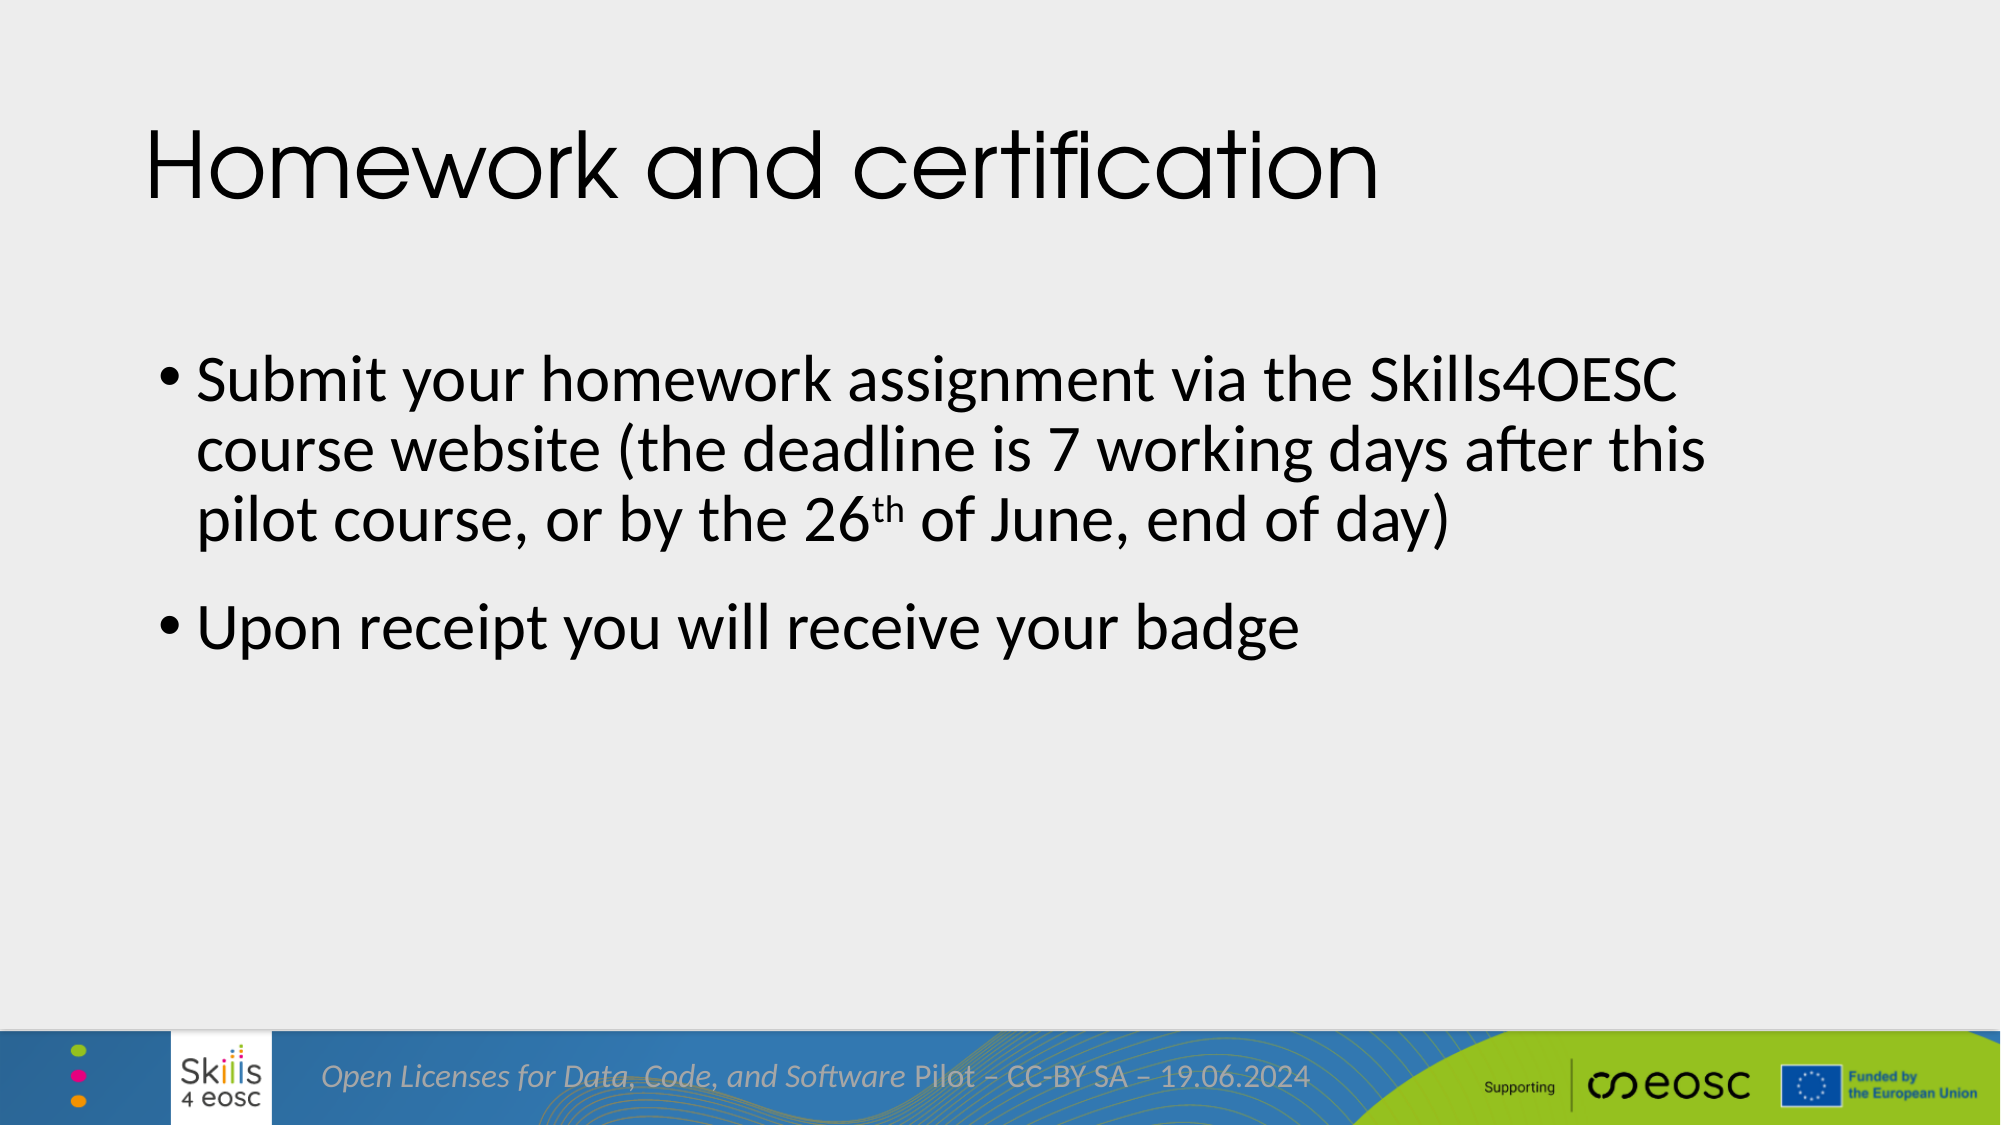

# Homework and certification
Submit your homework assignment via the Skills4OESC course website (the deadline is 7 working days after this pilot course, or by the 26th of June, end of day)
Upon receipt you will receive your badge
Open Licenses for Data, Code, and Software Pilot – CC-BY SA – 19.06.2024